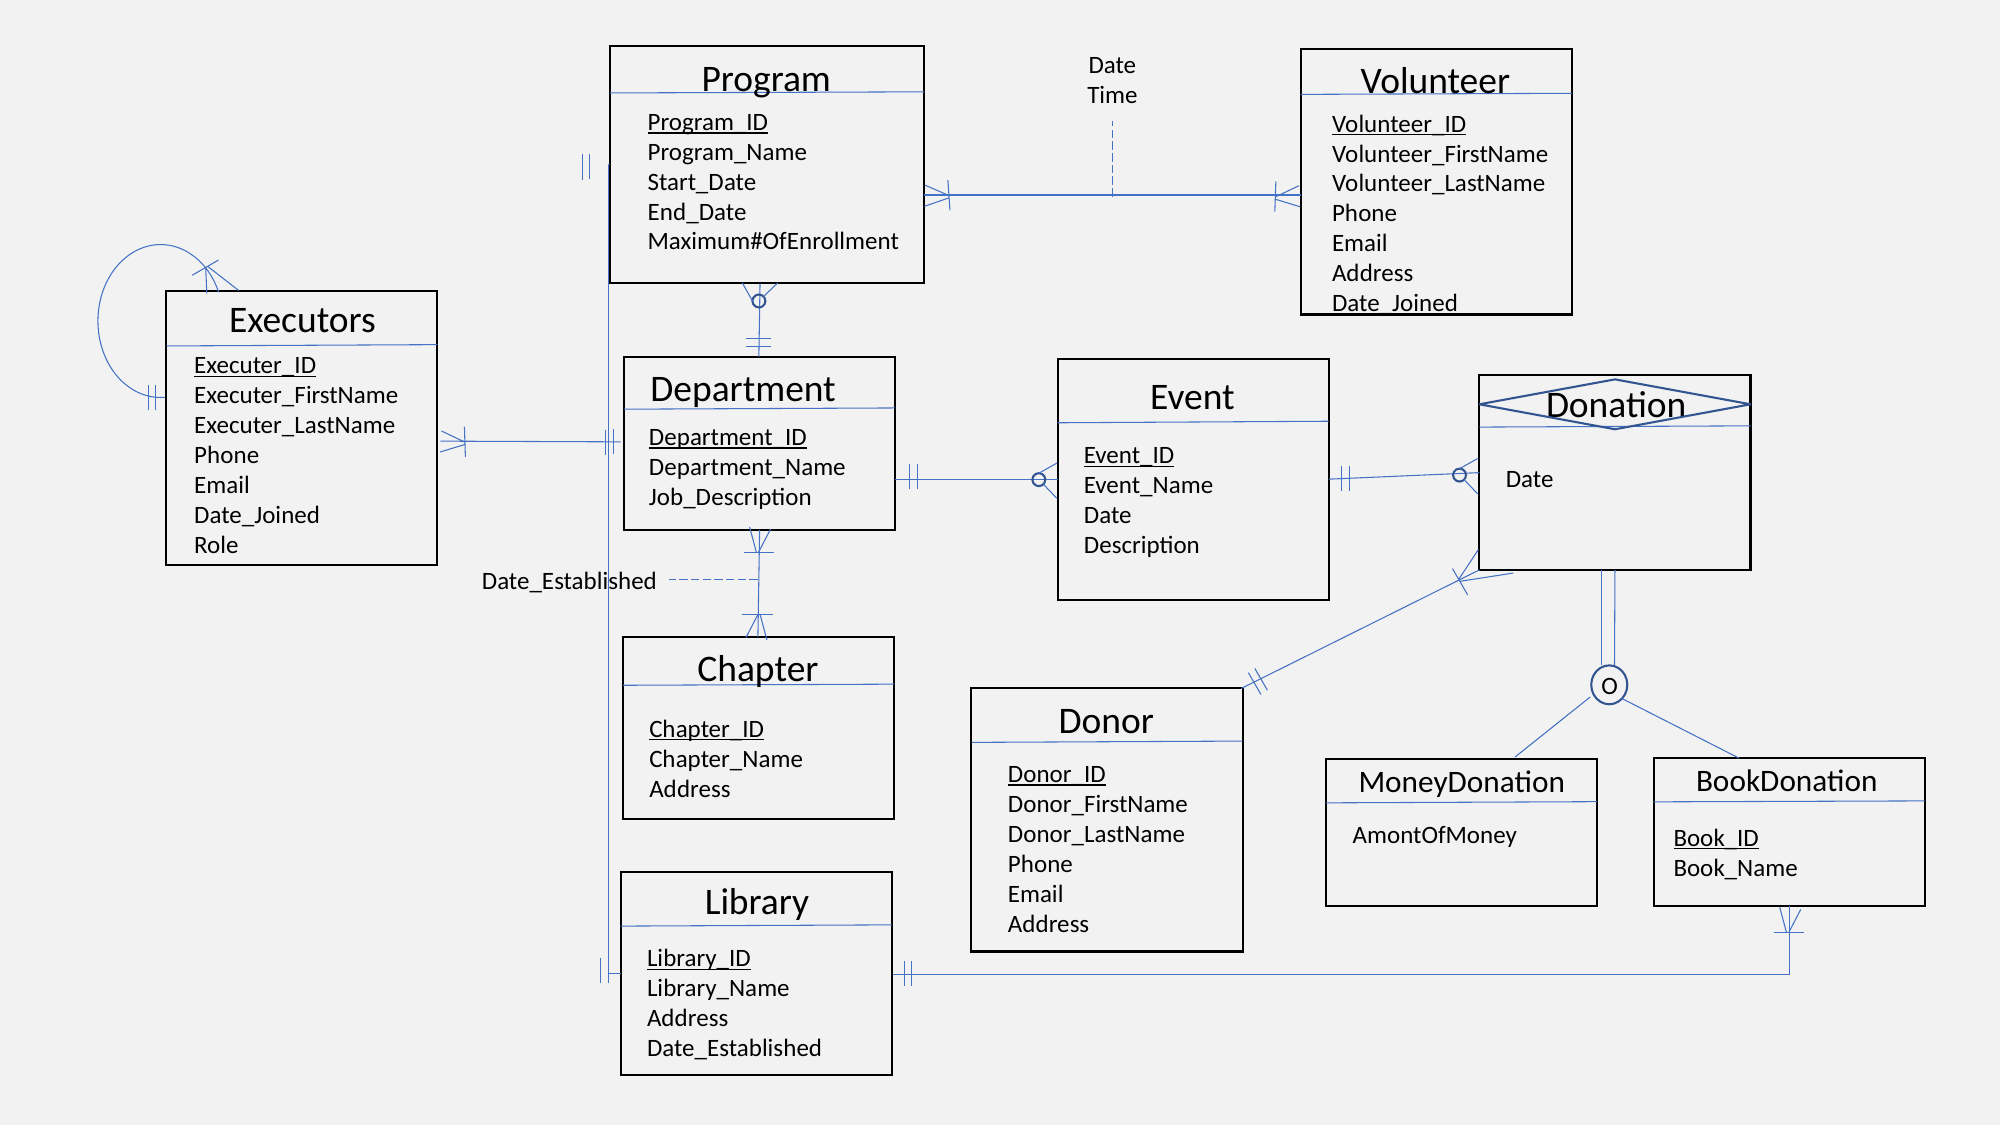

Date
Time

Program
Program_ID
Program_Name
Start_Date
End_Date
Maximum#OfEnrollment

Volunteer

Volunteer_ID
Volunteer_FirstName
Volunteer_LastName
Phone
Email
Address
Date_Joined

Executors

Executer_ID
Executer_FirstName
Executer_LastName
Phone
Email
Date_Joined
Role
Department

Department_ID
Department_Name
Job_Description

Event
Event_ID
Event_Name
Date
Description
Donation

Date

Date_Established
Chapter

Chapter_ID
Chapter_Name
Address
O

Donor
Donor_ID
Donor_FirstName
Donor_LastName
Phone
Email
Address

BookDonation
MoneyDonation

AmontOfMoney

Book_ID
Book_Name
Library

Library_ID
Library_Name
Address
Date_Established